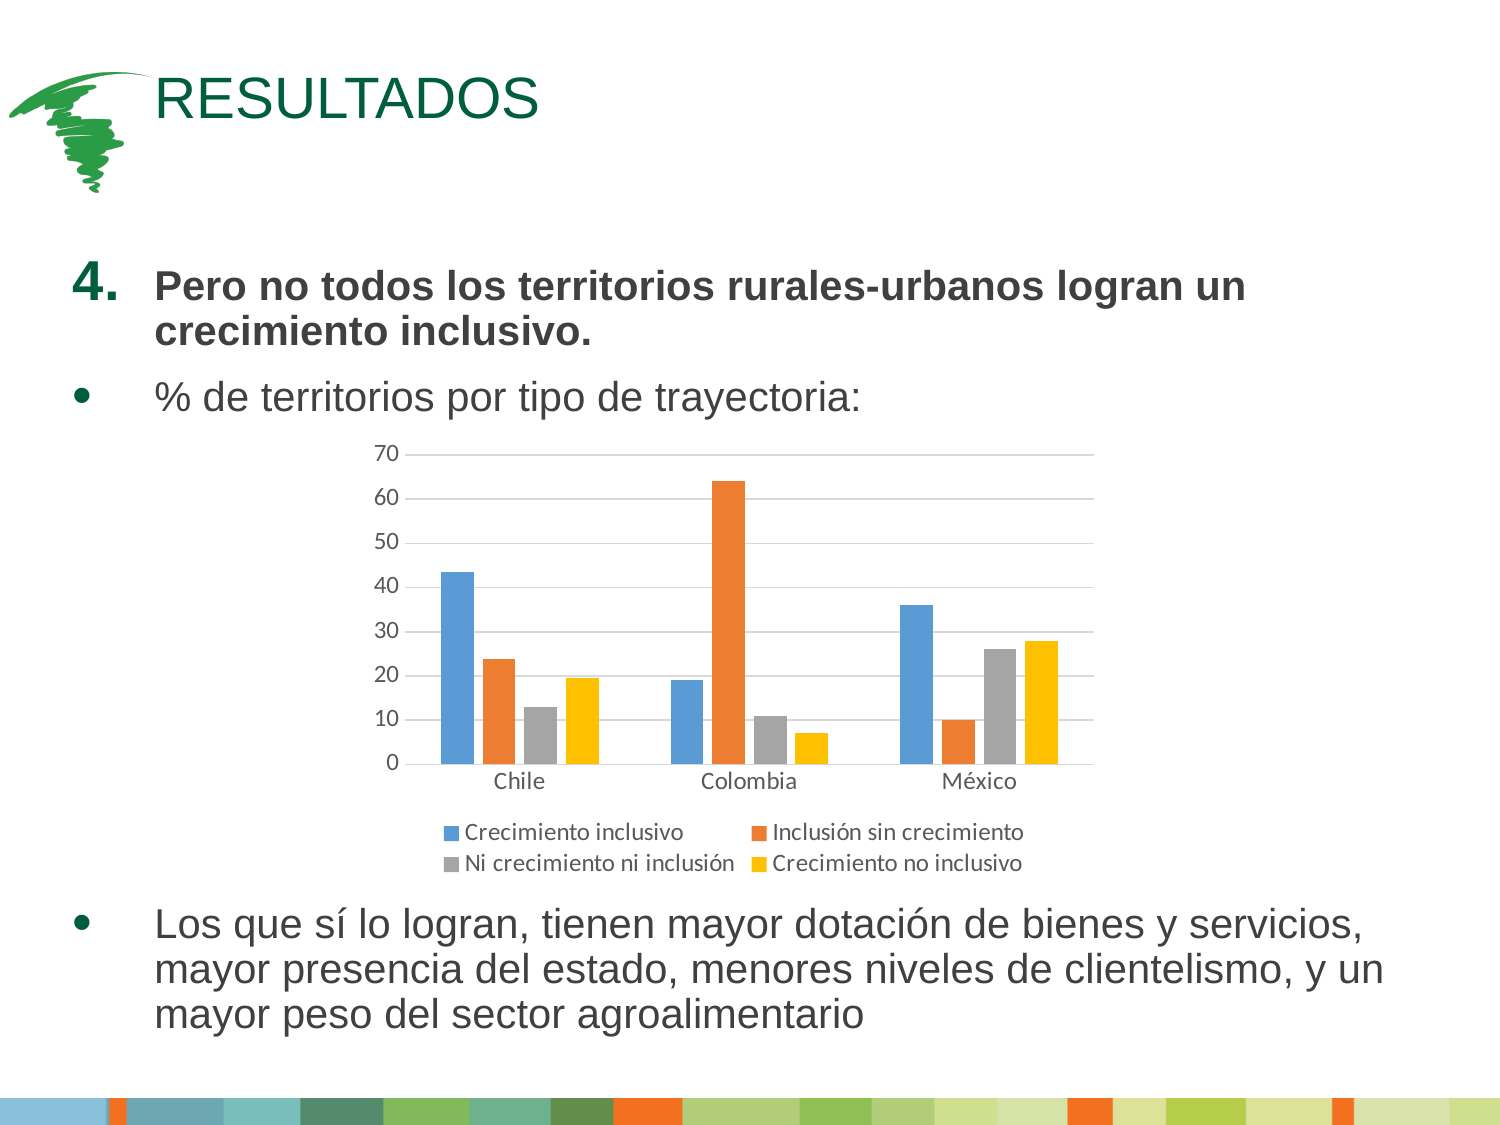

# RESULTADOS
Pero no todos los territorios rurales-urbanos logran un crecimiento inclusivo.
% de territorios por tipo de trayectoria:

Los que sí lo logran, tienen mayor dotación de bienes y servicios, mayor presencia del estado, menores niveles de clientelismo, y un mayor peso del sector agroalimentario

### Chart

| Category | Crecimiento inclusivo | Inclusión sin crecimiento | Ni crecimiento ni inclusión | Crecimiento no inclusivo |
|---|---|---|---|---|
| Chile | 43.48 | 23.91 | 13.04 | 19.57 |
| Colombia | 19.0 | 64.0 | 11.0 | 7.0 |
| México | 36.0 | 10.0 | 26.0 | 28.0 |